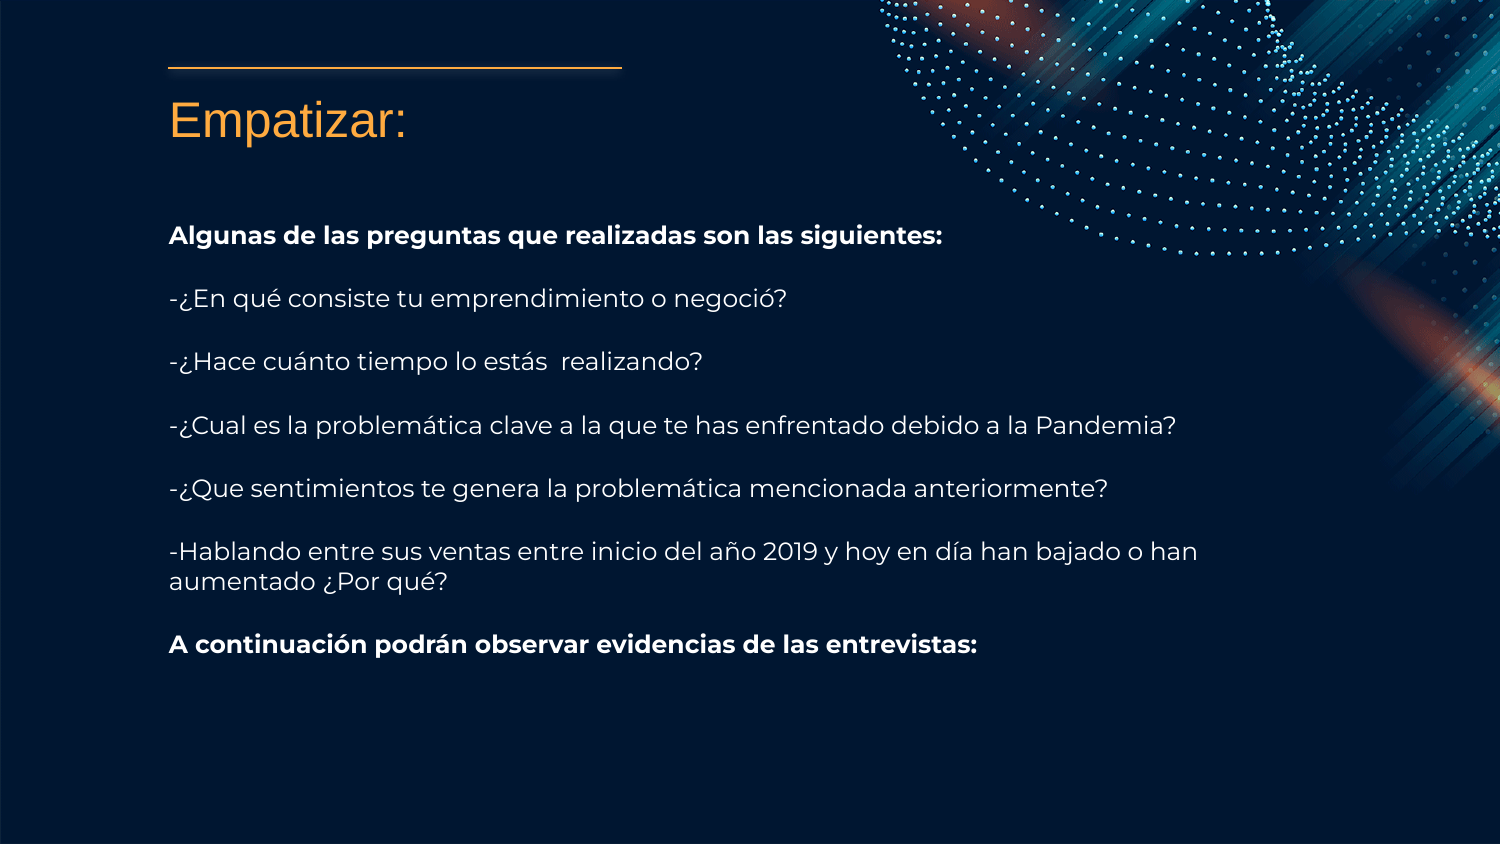

# Empatizar:
Algunas de las preguntas que realizadas son las siguientes:
-¿En qué consiste tu emprendimiento o negoció?
-¿Hace cuánto tiempo lo estás  realizando?
-¿Cual es la problemática clave a la que te has enfrentado debido a la Pandemia?
-¿Que sentimientos te genera la problemática mencionada anteriormente?
-Hablando entre sus ventas entre inicio del año 2019 y hoy en día han bajado o han aumentado ¿Por qué?
A continuación podrán observar evidencias de las entrevistas: